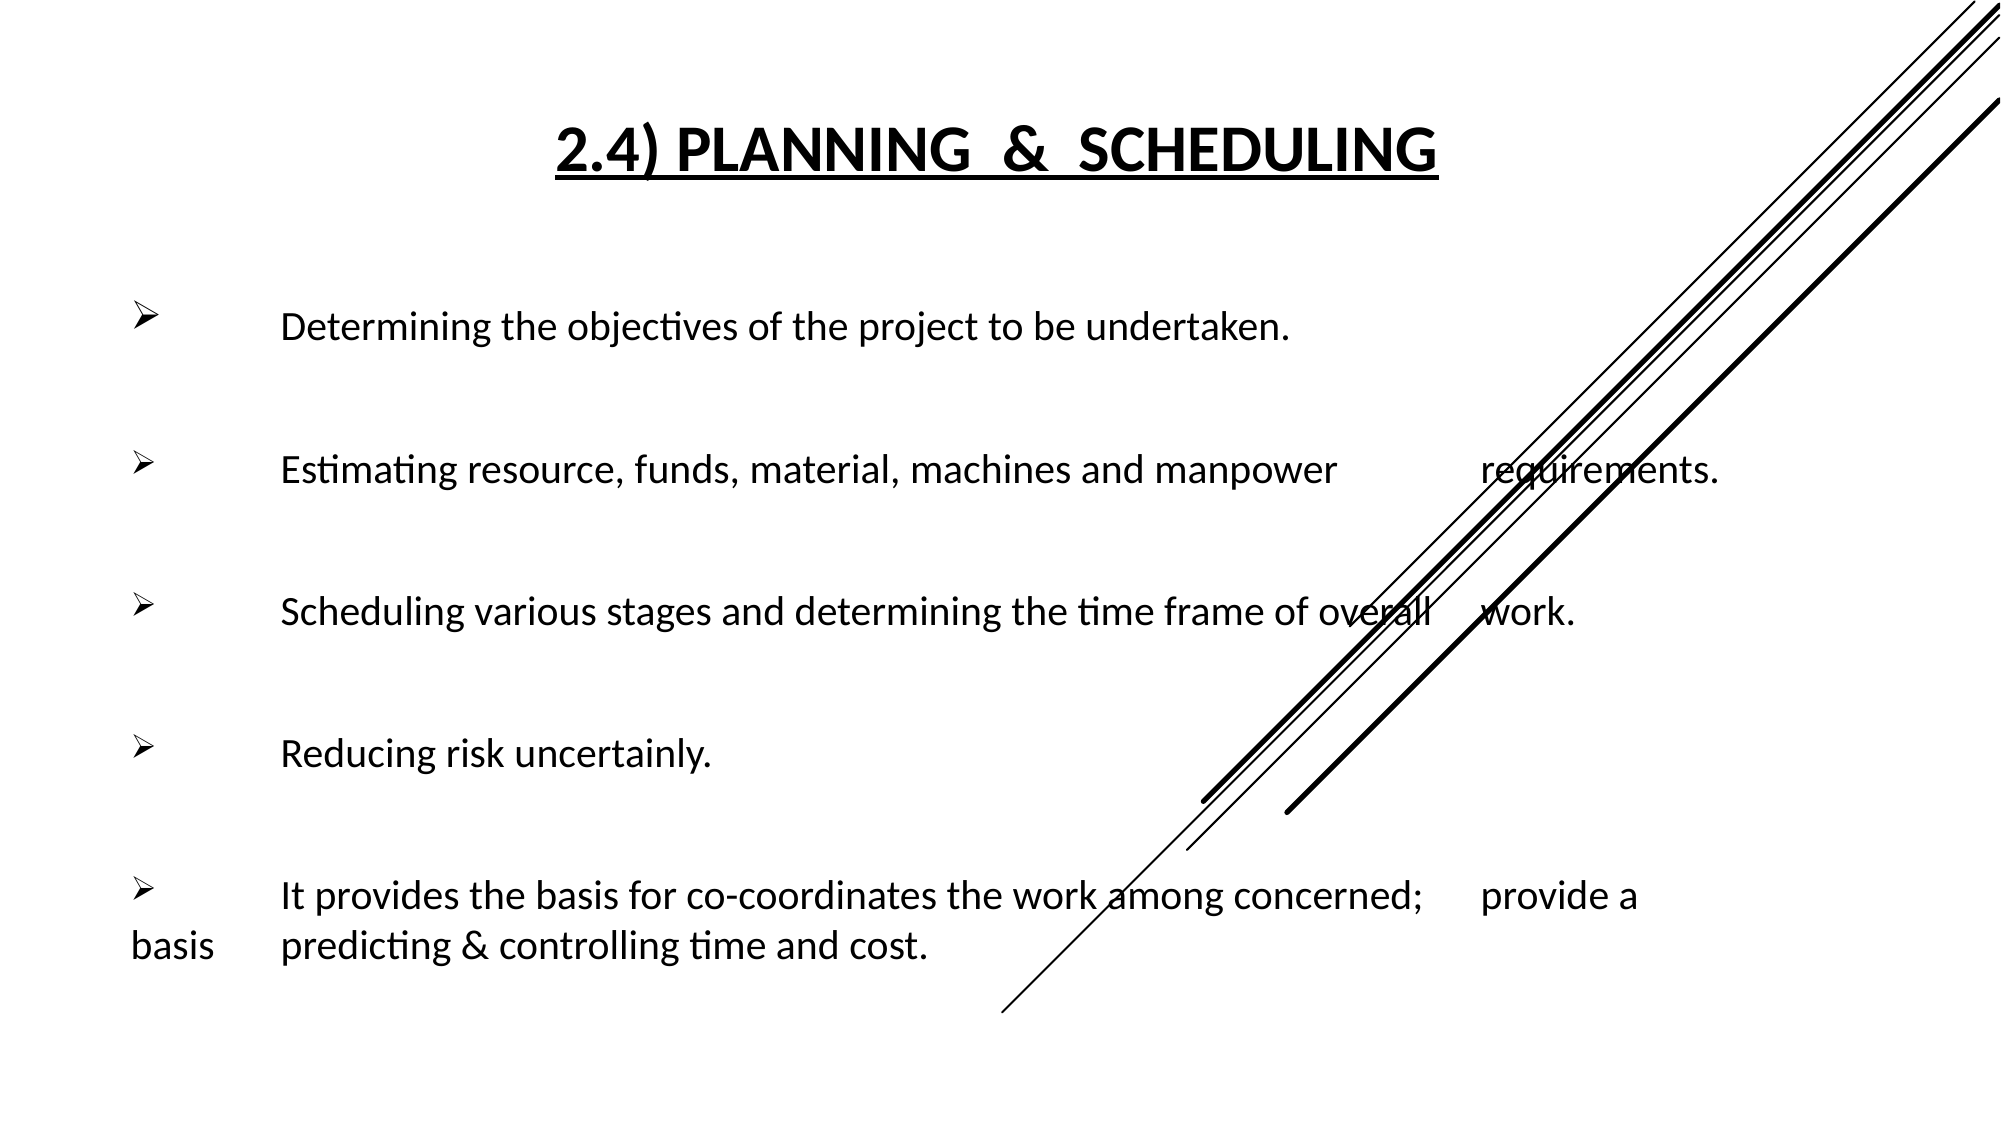

# 2.4) Planning  &  scheduling
 	Determining the objectives of the project to be undertaken.

 	Estimating resource, funds, material, machines and manpower 	requirements.

 	Scheduling various stages and determining the time frame of overall 	work.

 	Reducing risk uncertainly.

 	It provides the basis for co-coordinates the work among concerned; 	provide a 	basis 	predicting & controlling time and cost.